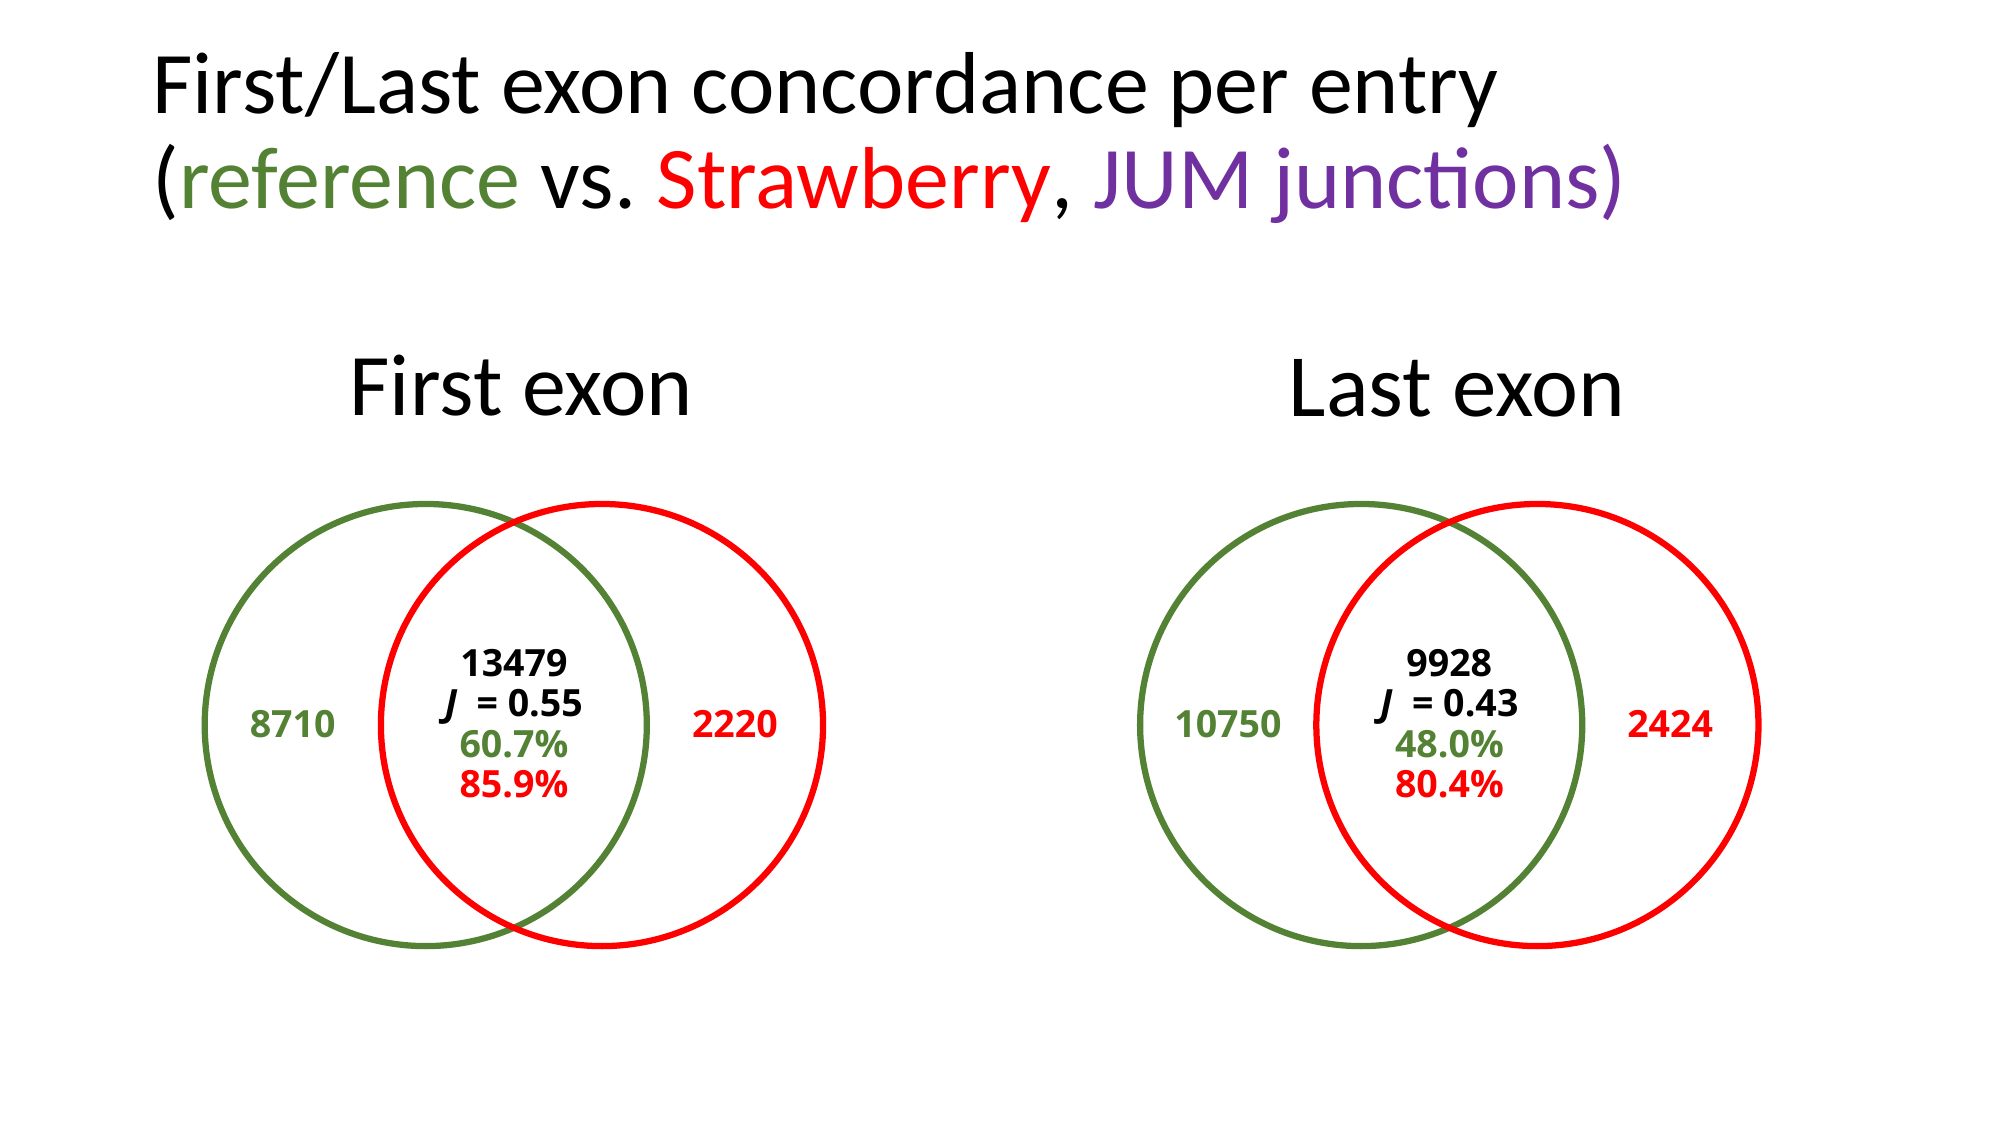

# First/Last exon concordance per entry (reference vs. Strawberry, JUM junctions)
First exon
Last exon

2220
2424
13479
J  = 0.55
60.7%
85.9%
9928
J  = 0.43
48.0%
80.4%
8710
10750